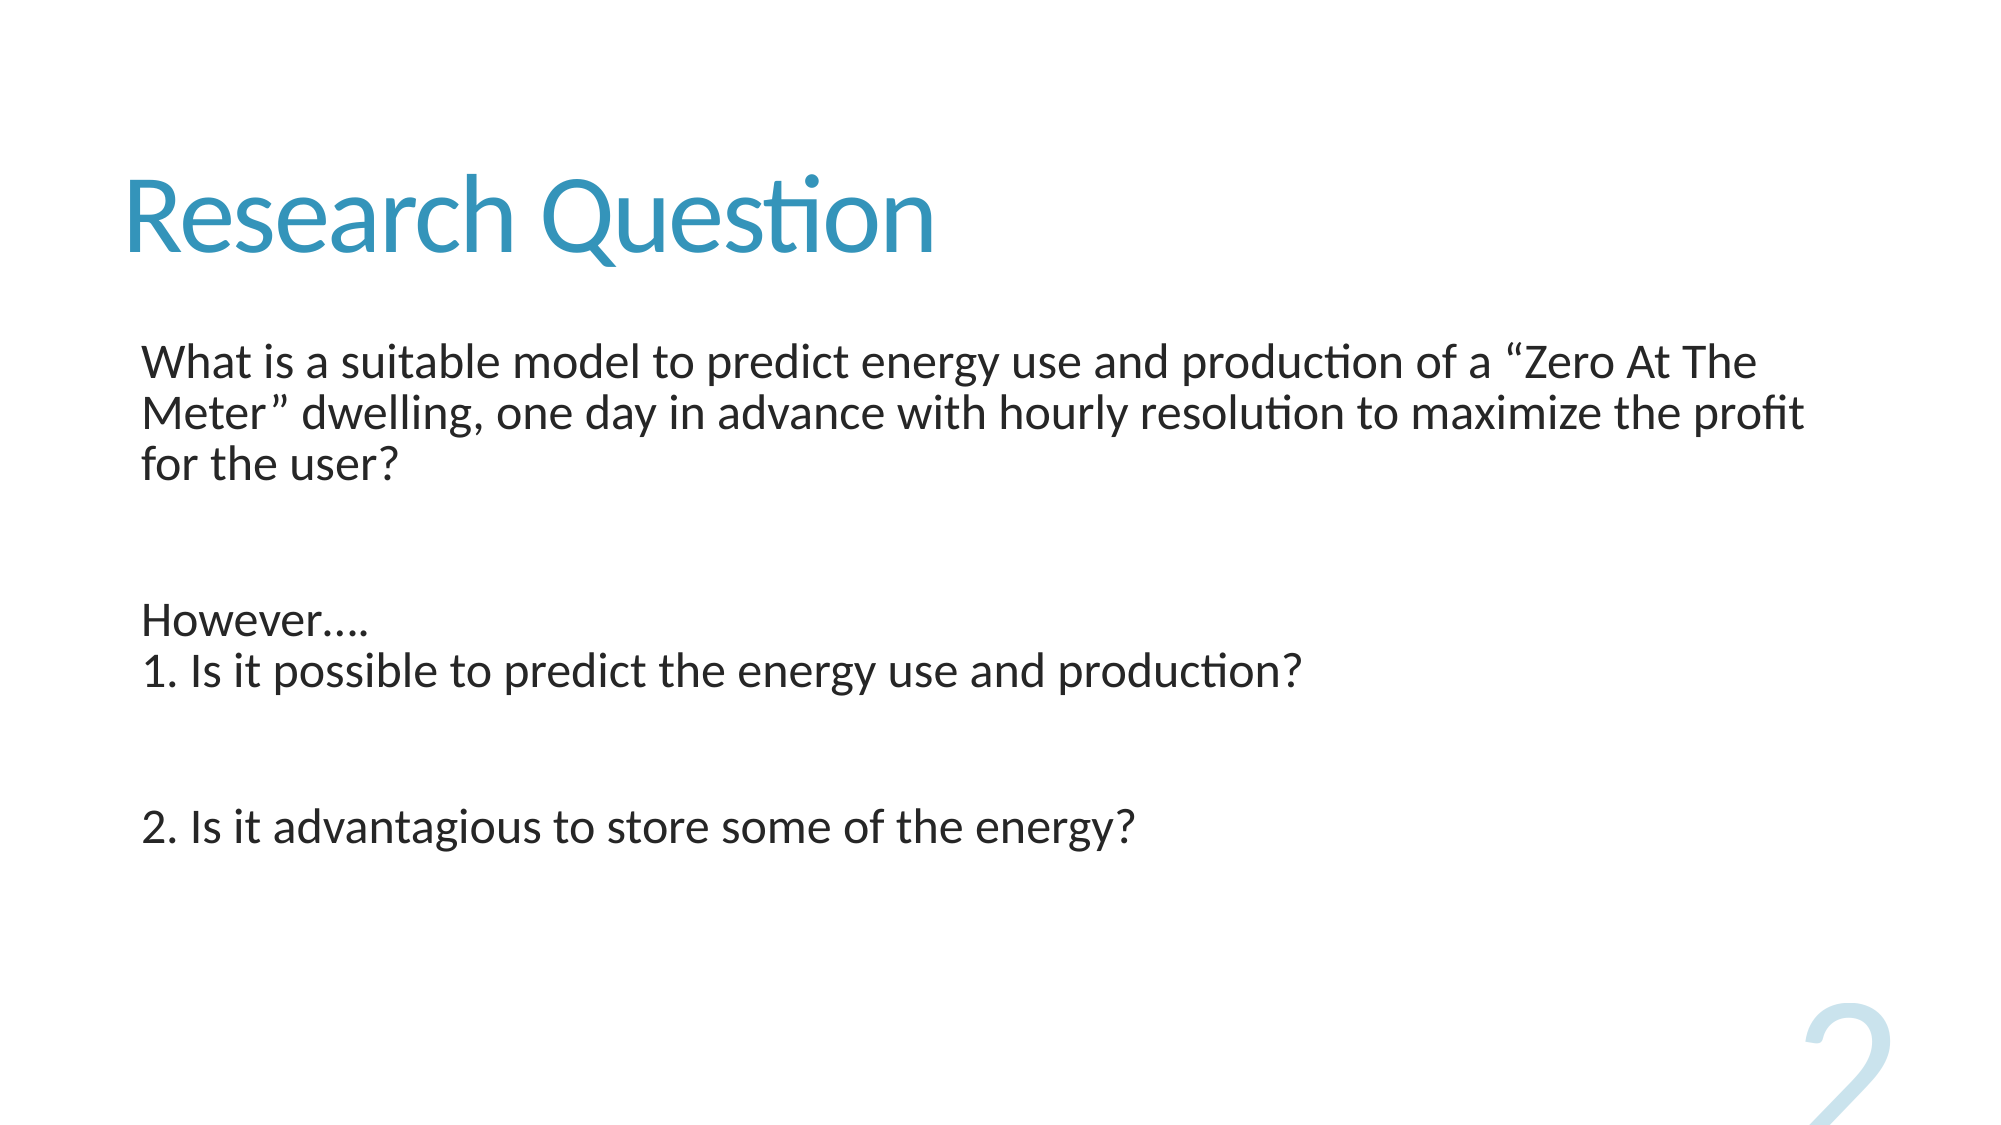

# Research Question
What is a suitable model to predict energy use and production of a “Zero At The Meter” dwelling, one day in advance with hourly resolution to maximize the profit for the user?

However….
1. Is it possible to predict the energy use and production?

2. Is it advantagious to store some of the energy?
2